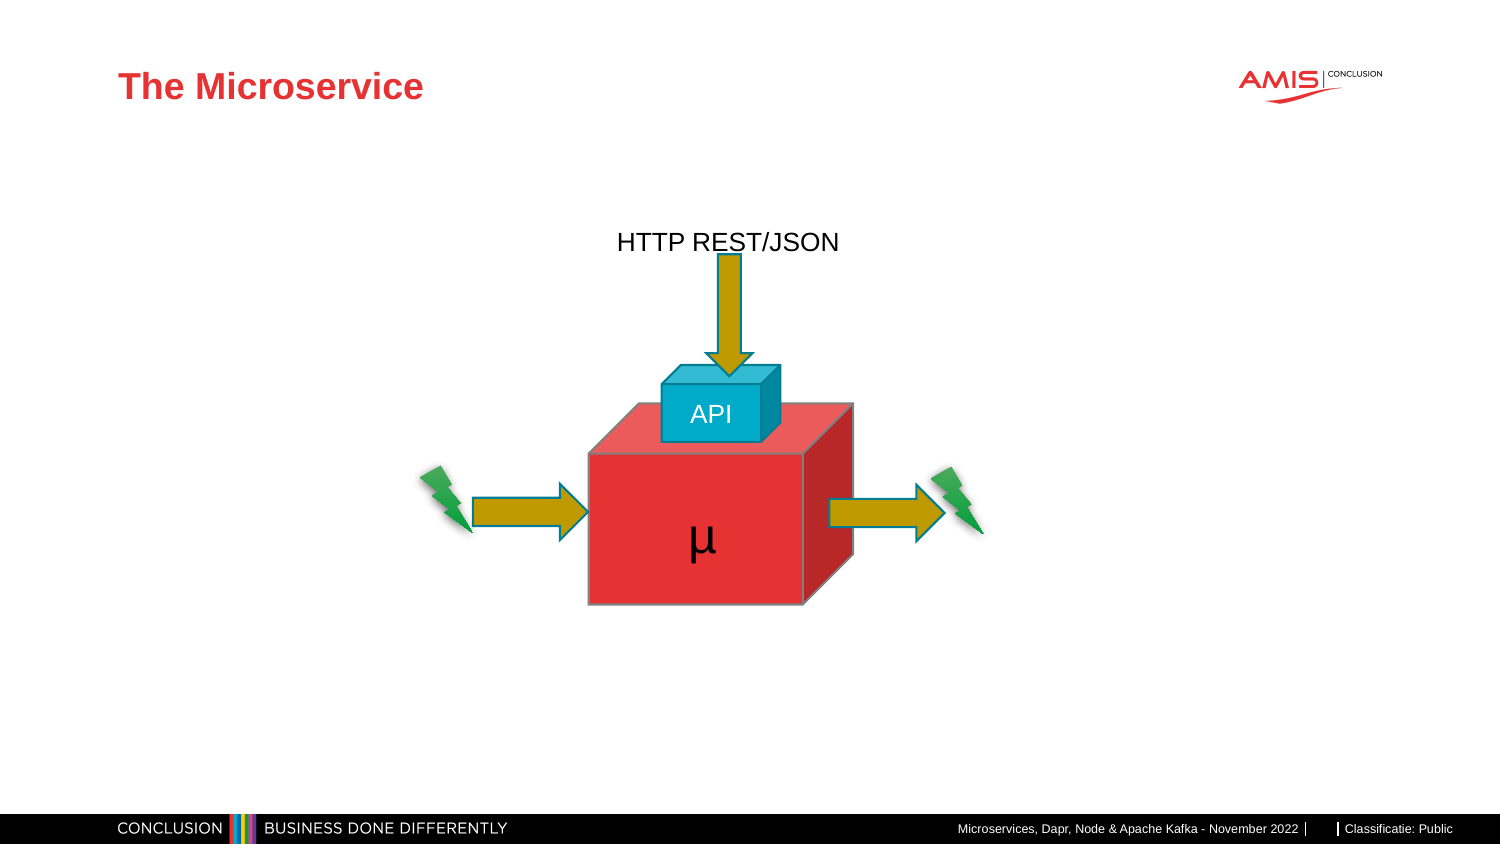

# The Microservice

HTTP REST/JSON

API

µ
Microservices, Dapr, Node & Apache Kafka - November 2022